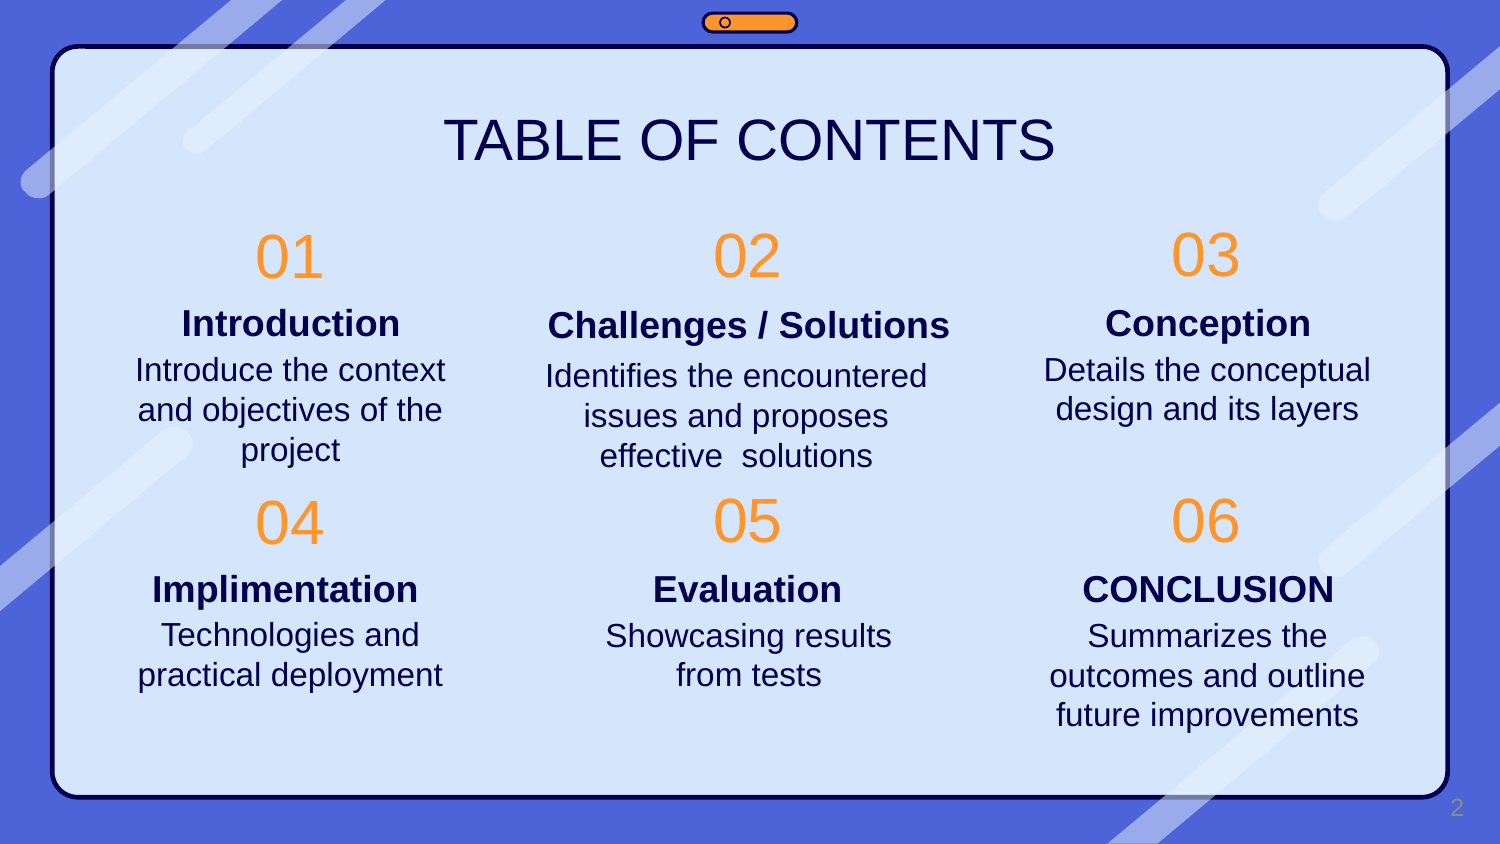

TABLE OF CONTENTS
03
02
# 01
Introduction
Conception
Challenges / Solutions
Details the conceptual design and its layers
Introduce the context and objectives of the project
Identifies the encountered issues and proposes effective  solutions
06
05
04
Implimentation
Evaluation
CONCLUSION
Summarizes the outcomes and outline future improvements
Technologies and practical deployment
Showcasing results from tests
2